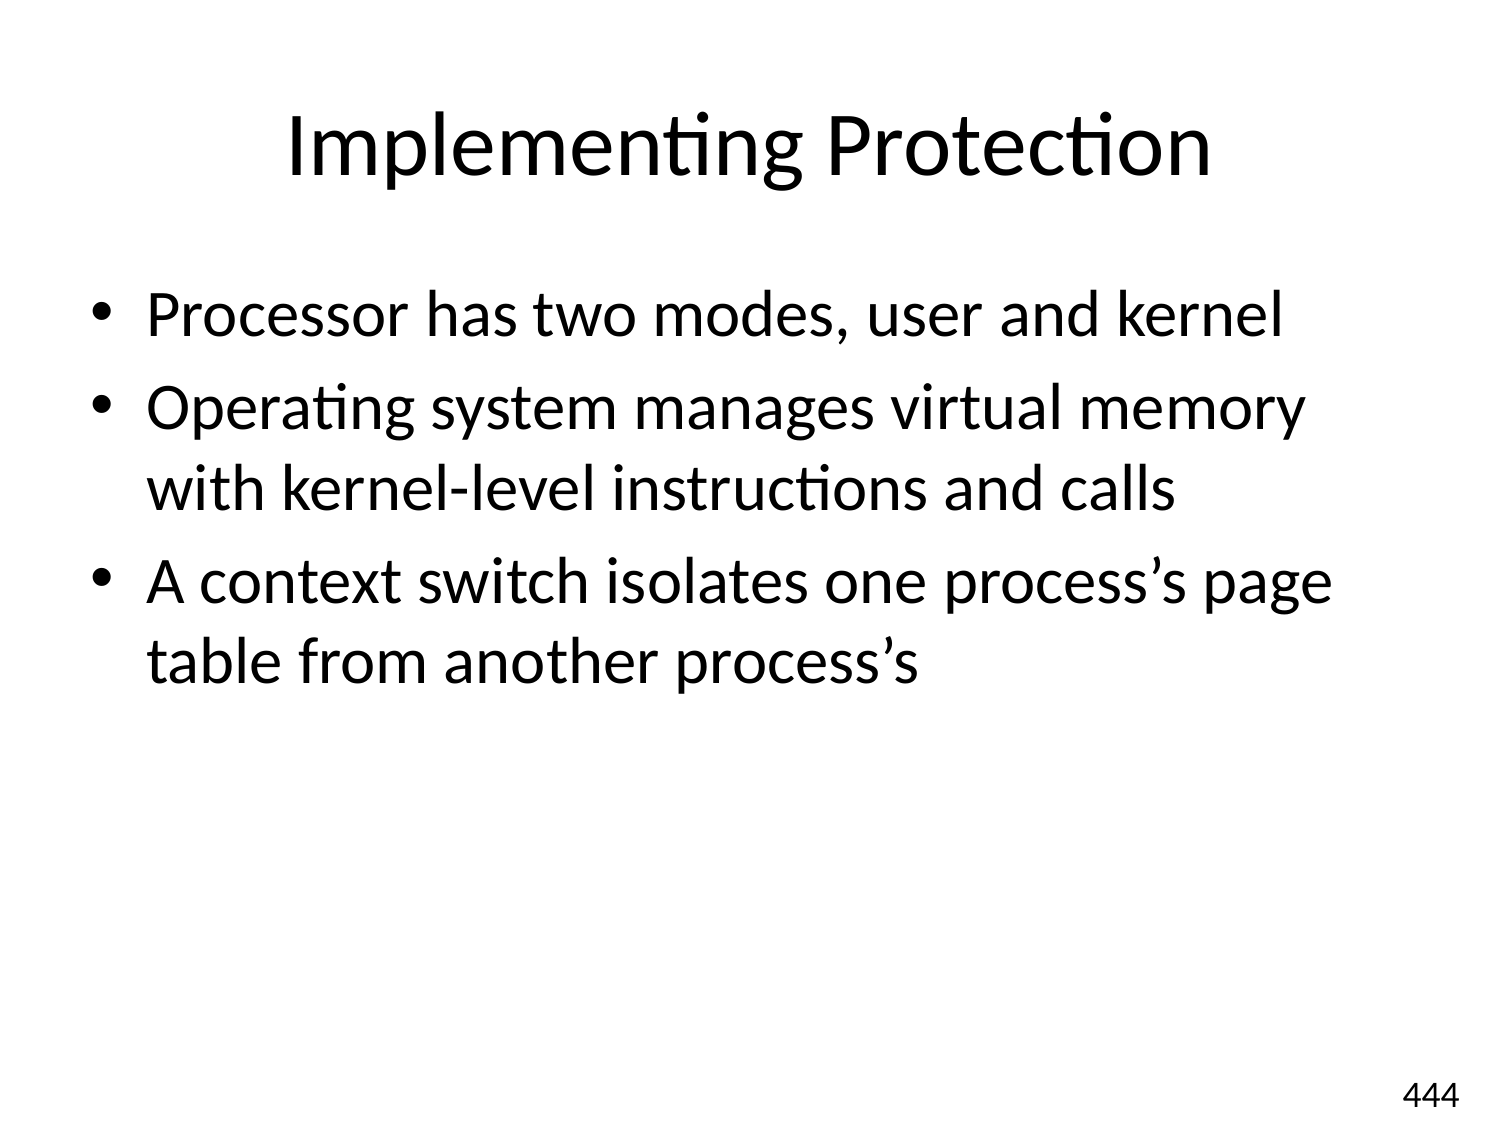

# Implementing Protection
Processor has two modes, user and kernel
Operating system manages virtual memory with kernel-level instructions and calls
A context switch isolates one process’s page table from another process’s
444